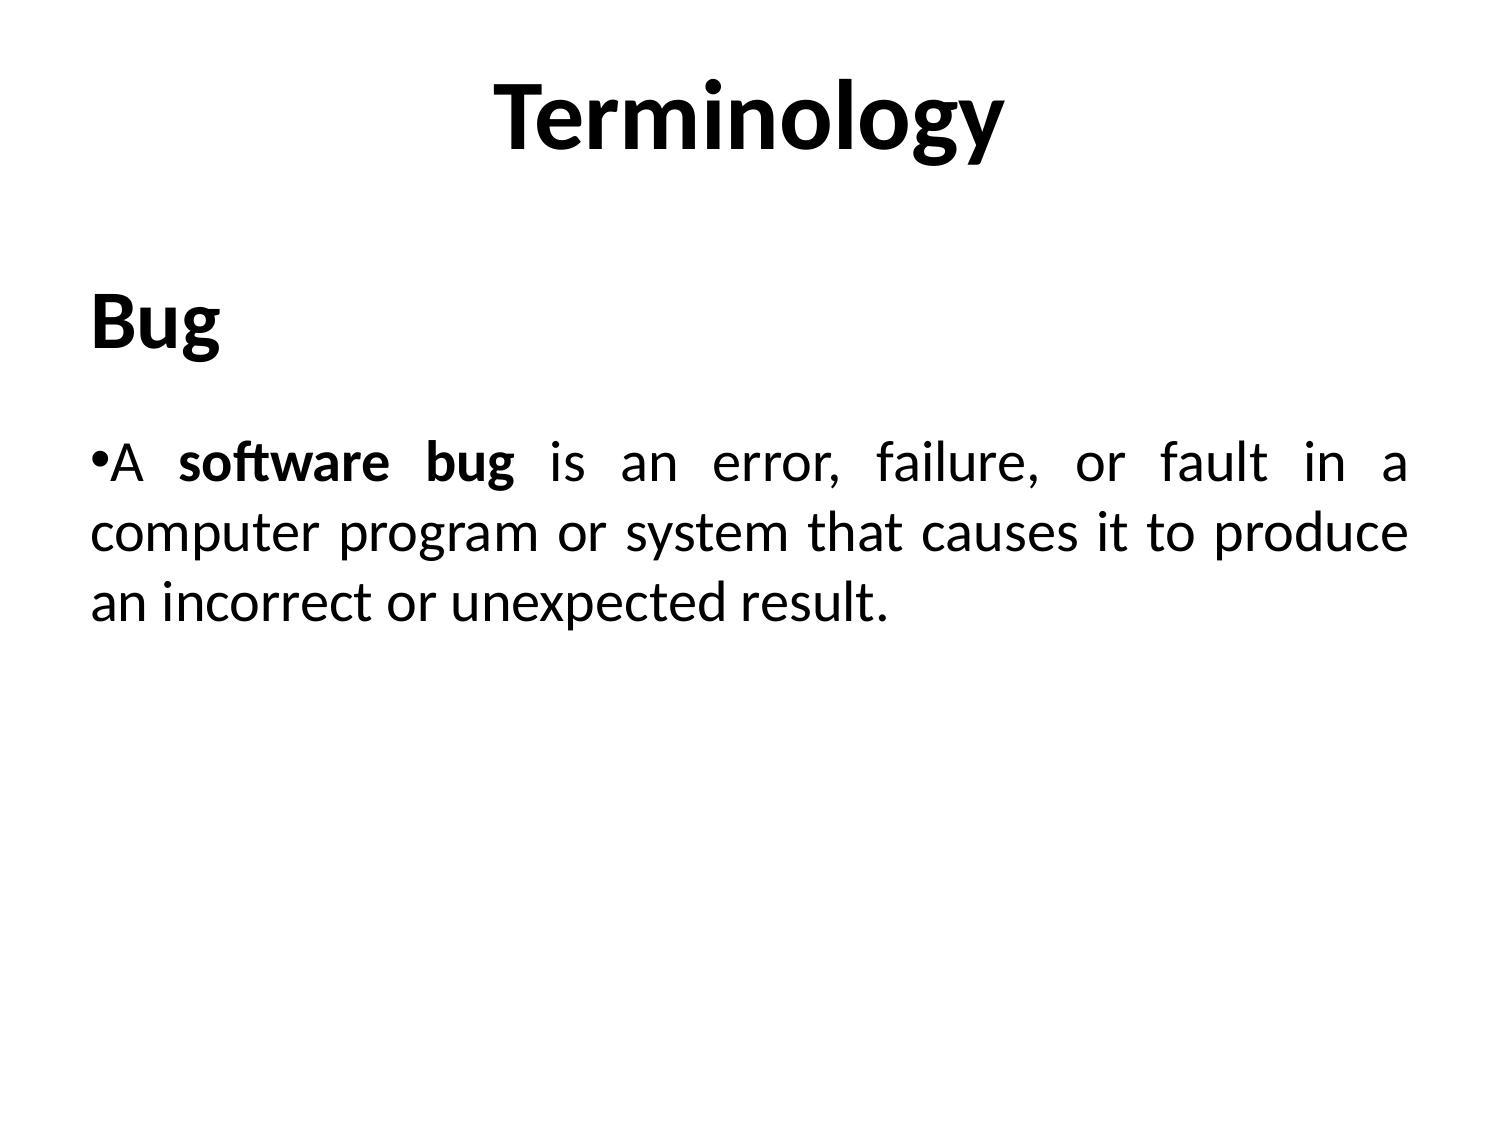

# Terminology
Bug

A software bug is an error, failure, or fault in a computer program or system that causes it to produce an incorrect or unexpected result.